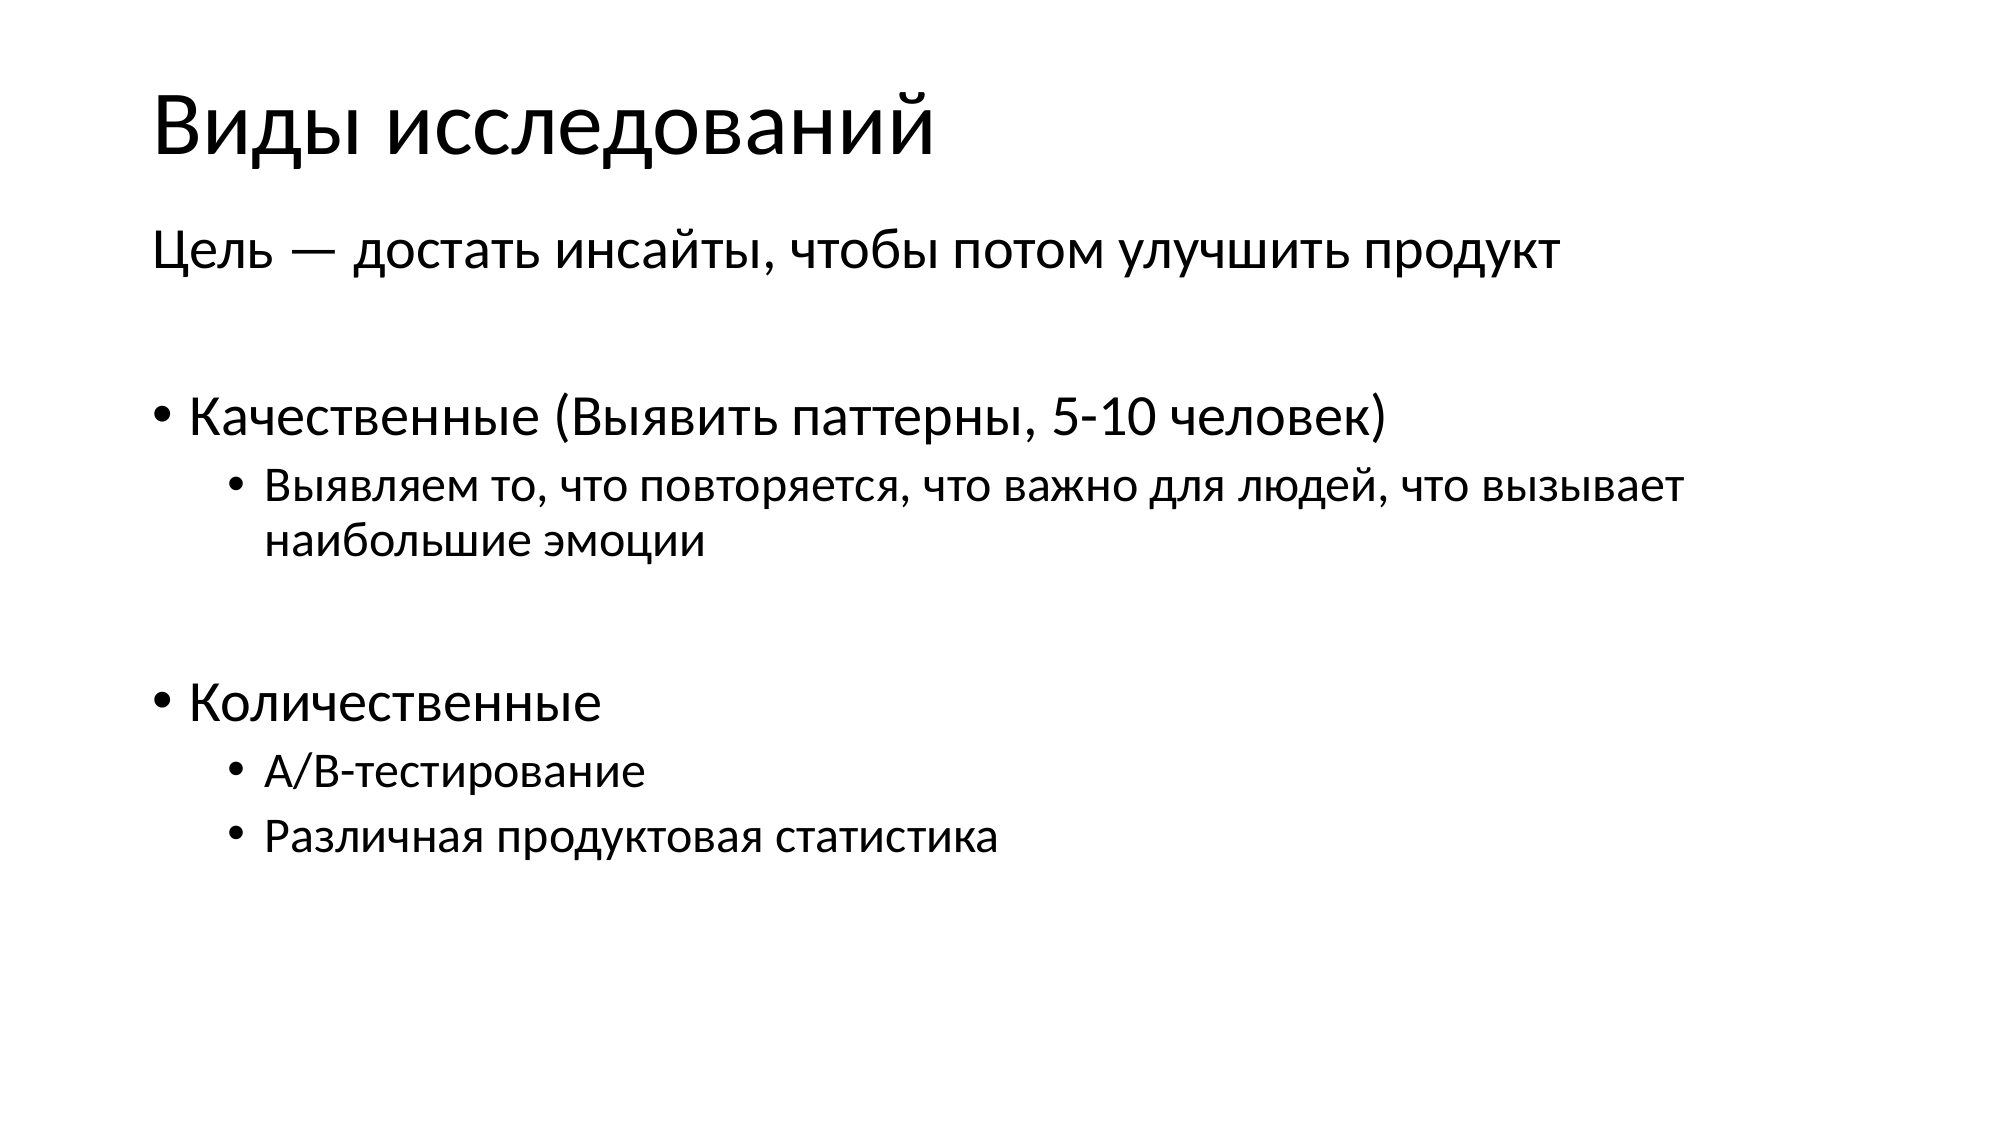

# Виды исследований
Цель — достать инсайты, чтобы потом улучшить продукт

Качественные (Выявить паттерны, 5-10 человек)
Выявляем то, что повторяется, что важно для людей, что вызывает наибольшие эмоции

Количественные
A/B-тестирование
Различная продуктовая статистика